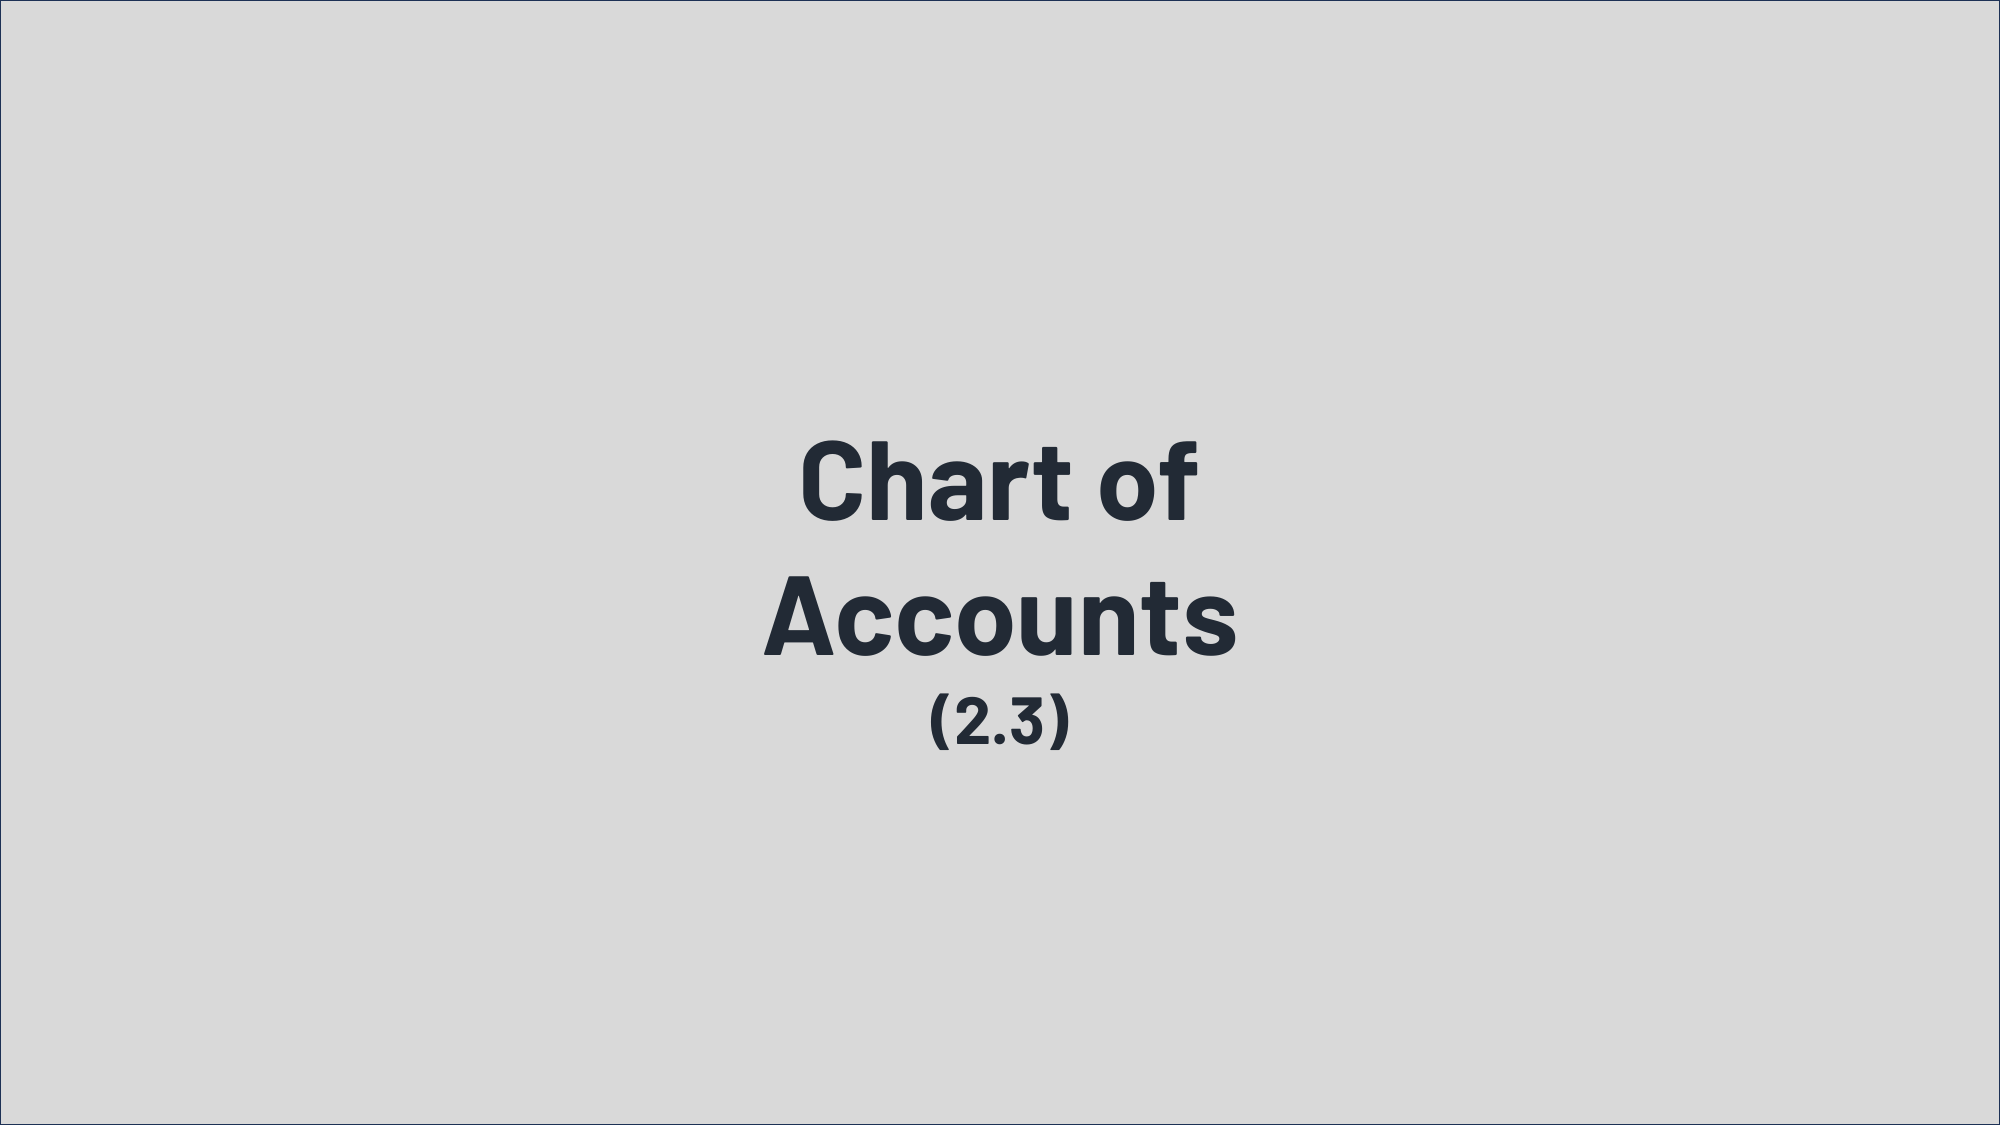

5
Money
Ajd aljfh aj laj fnfm j s m,gfs nj s nvsfjdk v vnfjsldvn
1
Money
Ajd aljfh aj laj fnfm j s m,gfs nj s nvsfjdk v vnfjsldvn

Main
Title
Chart of Accounts
(2.3)
2
Money
Ajd aljfh aj laj fnfm j s m,gfs nj s nvsfjdk v vnfjsldvn

3
Money
Ajd aljfh aj laj fnfm j s m,gfs nj s nvsfjdk v vnfjsldvn
4
Money
Ajd aljfh aj laj fnfm j s m,gfs nj s nvsfjdk v vnfjsldvn